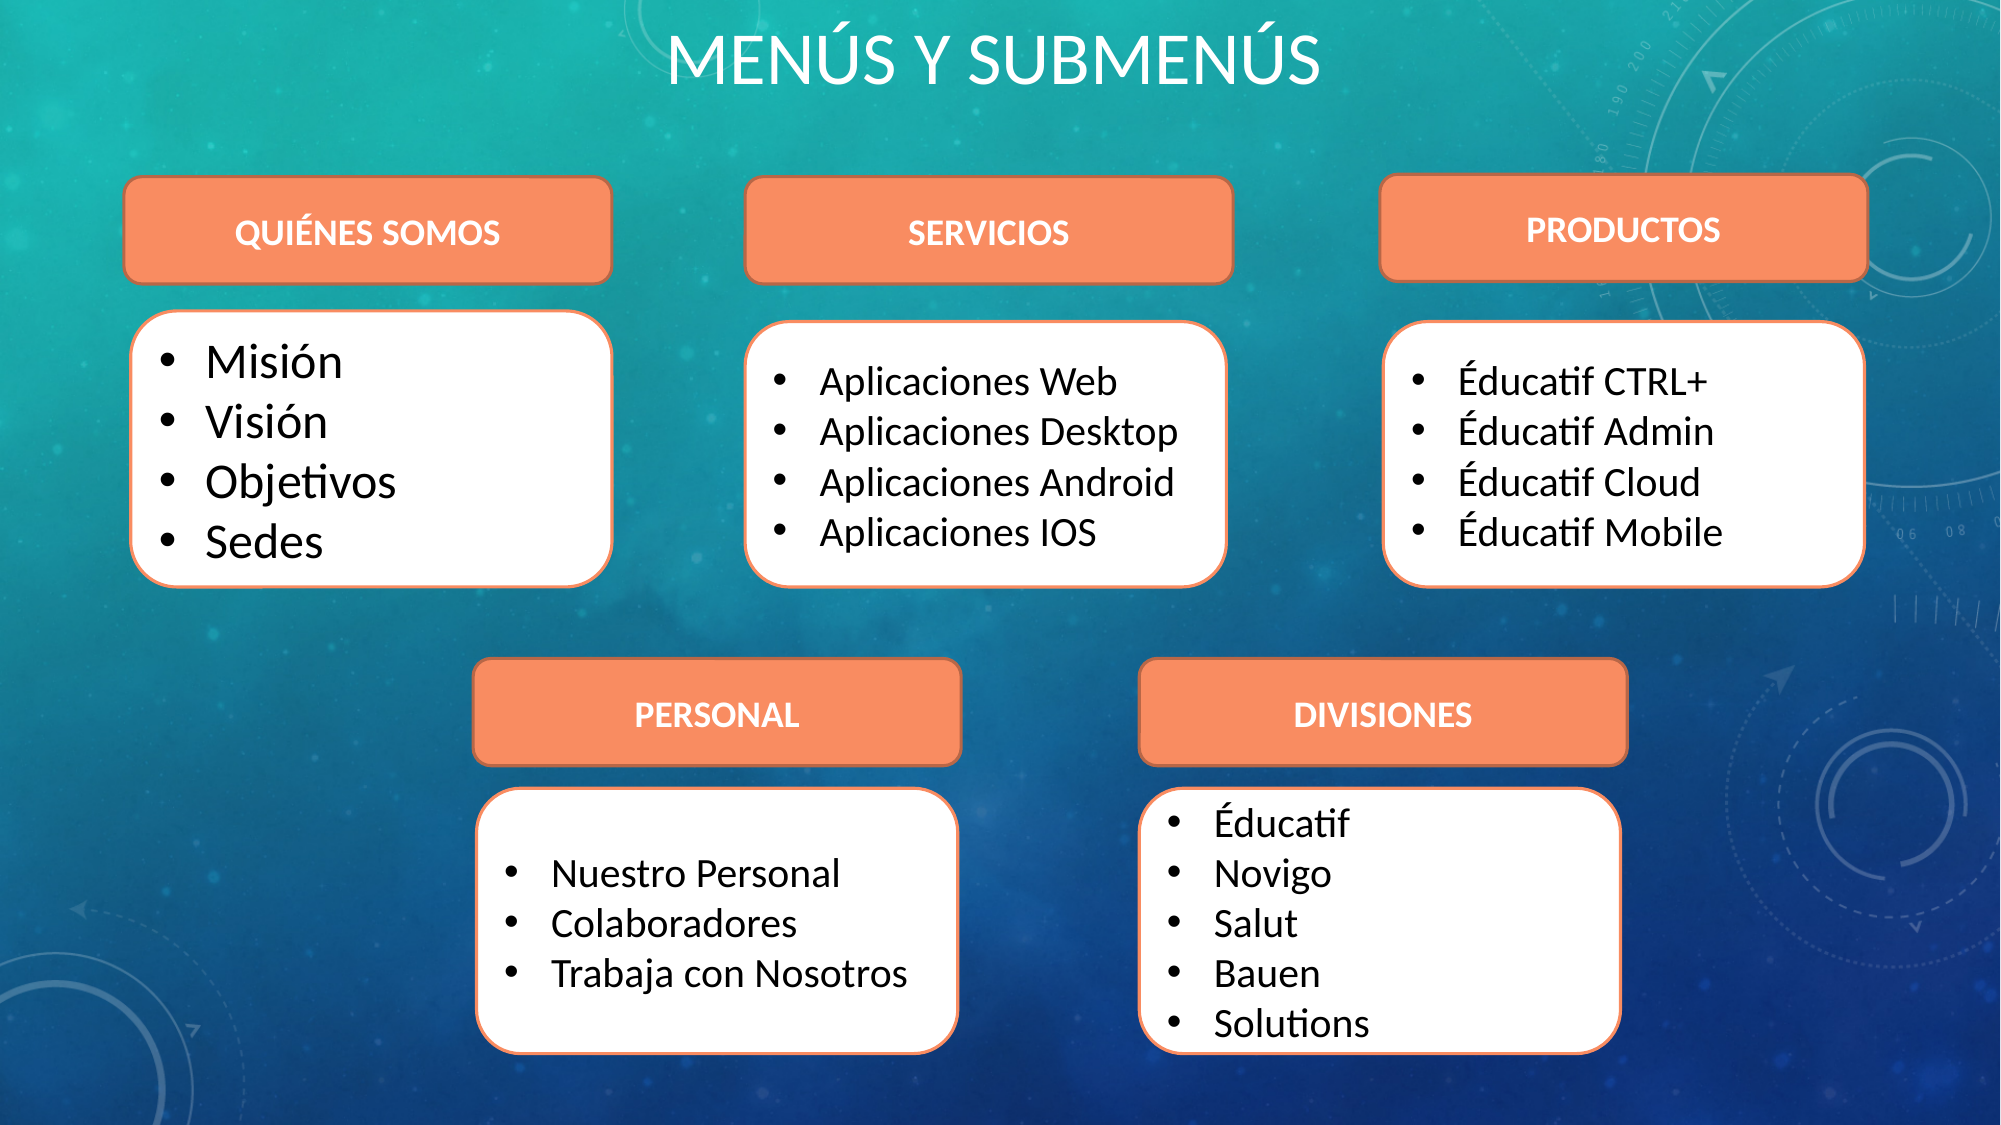

# MENÚS Y SUBMENÚS
PRODUCTOS
QUIÉNES SOMOS
SERVICIOS
Misión
Visión
Objetivos
Sedes
Aplicaciones Web
Aplicaciones Desktop
Aplicaciones Android
Aplicaciones IOS
Éducatif CTRL+
Éducatif Admin
Éducatif Cloud
Éducatif Mobile
PERSONAL
DIVISIONES
Nuestro Personal
Colaboradores
Trabaja con Nosotros
Éducatif
Novigo
Salut
Bauen
Solutions